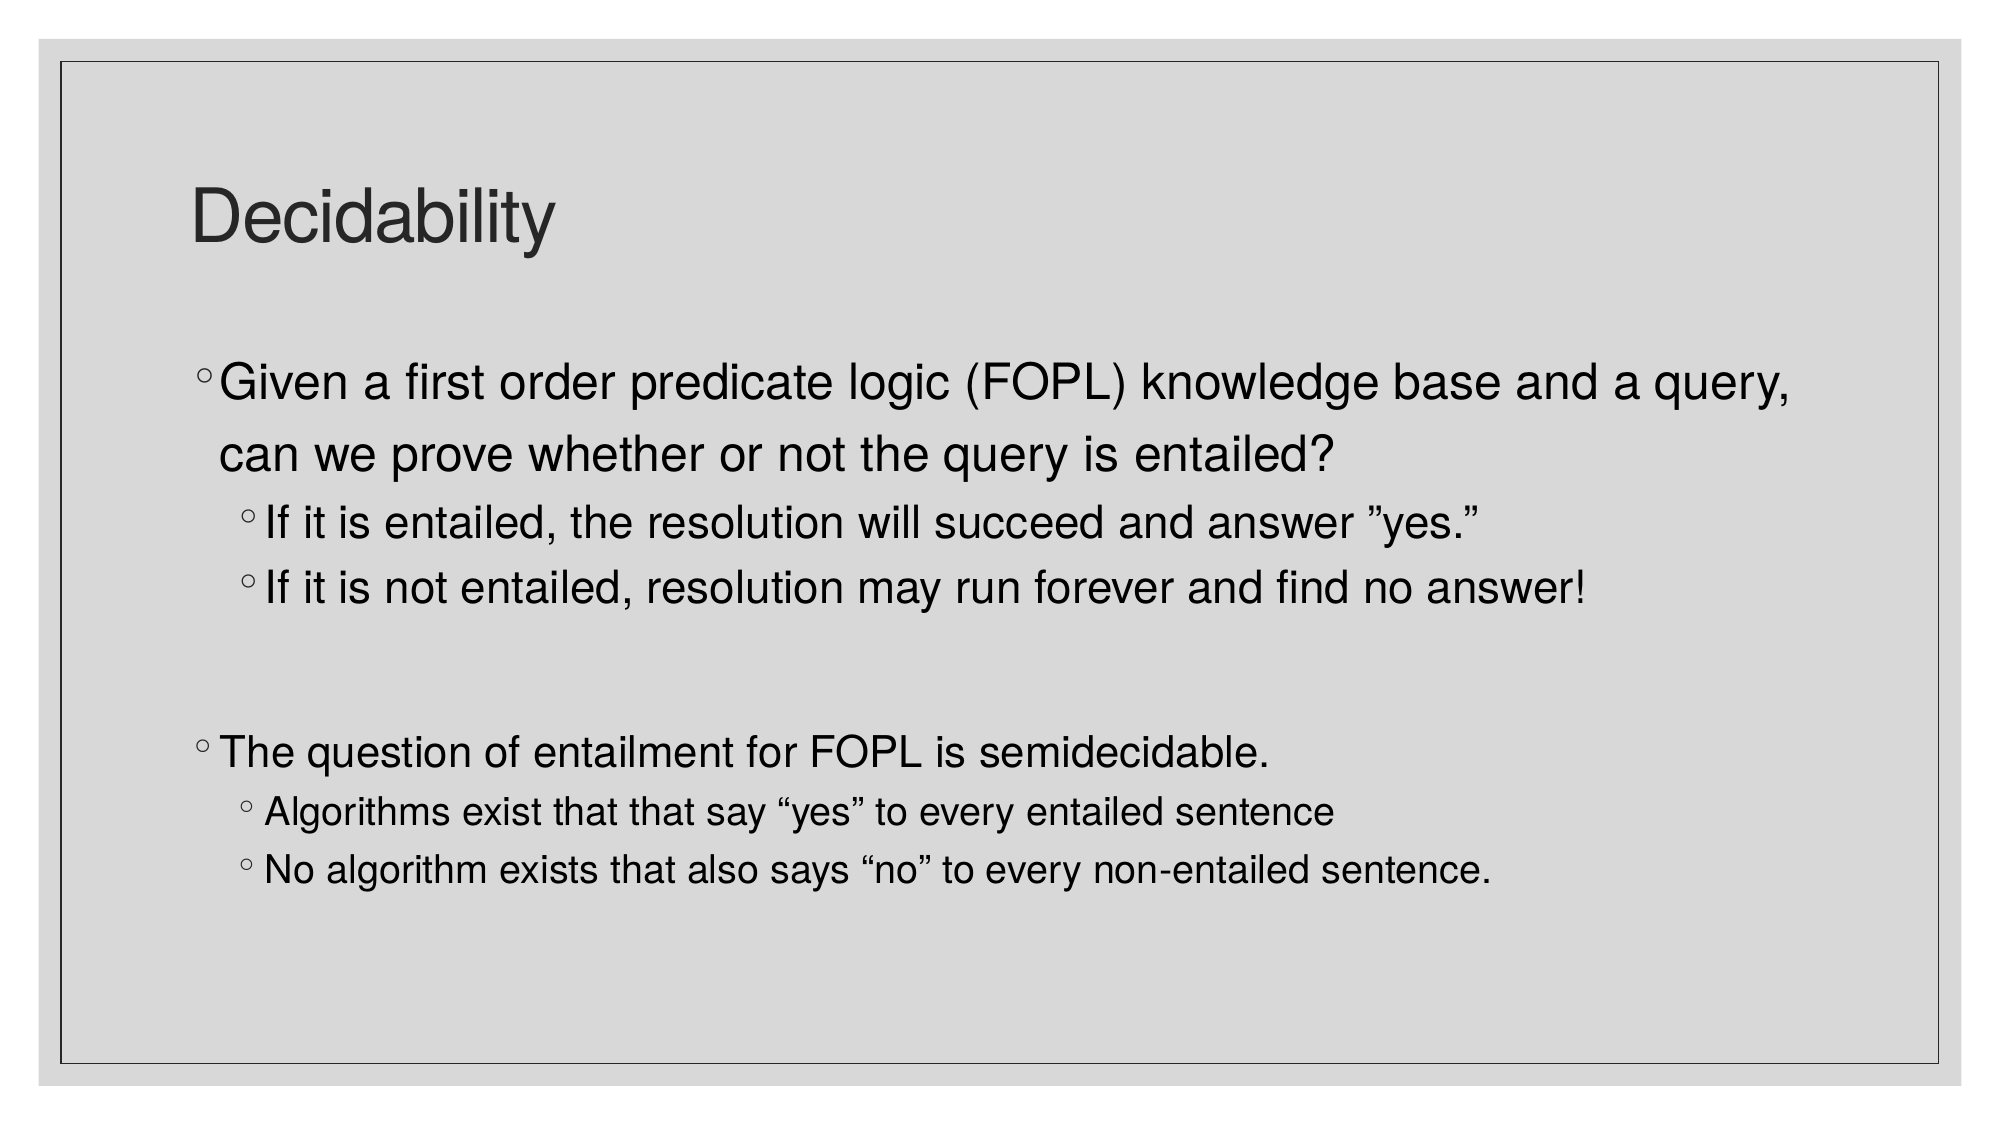

# Decidability
Given a first order predicate logic (FOPL) knowledge base and a query, can we prove whether or not the query is entailed?
If it is entailed, the resolution will succeed and answer ”yes.”
If it is not entailed, resolution may run forever and find no answer!

The question of entailment for FOPL is semidecidable.
Algorithms exist that that say “yes” to every entailed sentence
No algorithm exists that also says “no” to every non-entailed sentence.